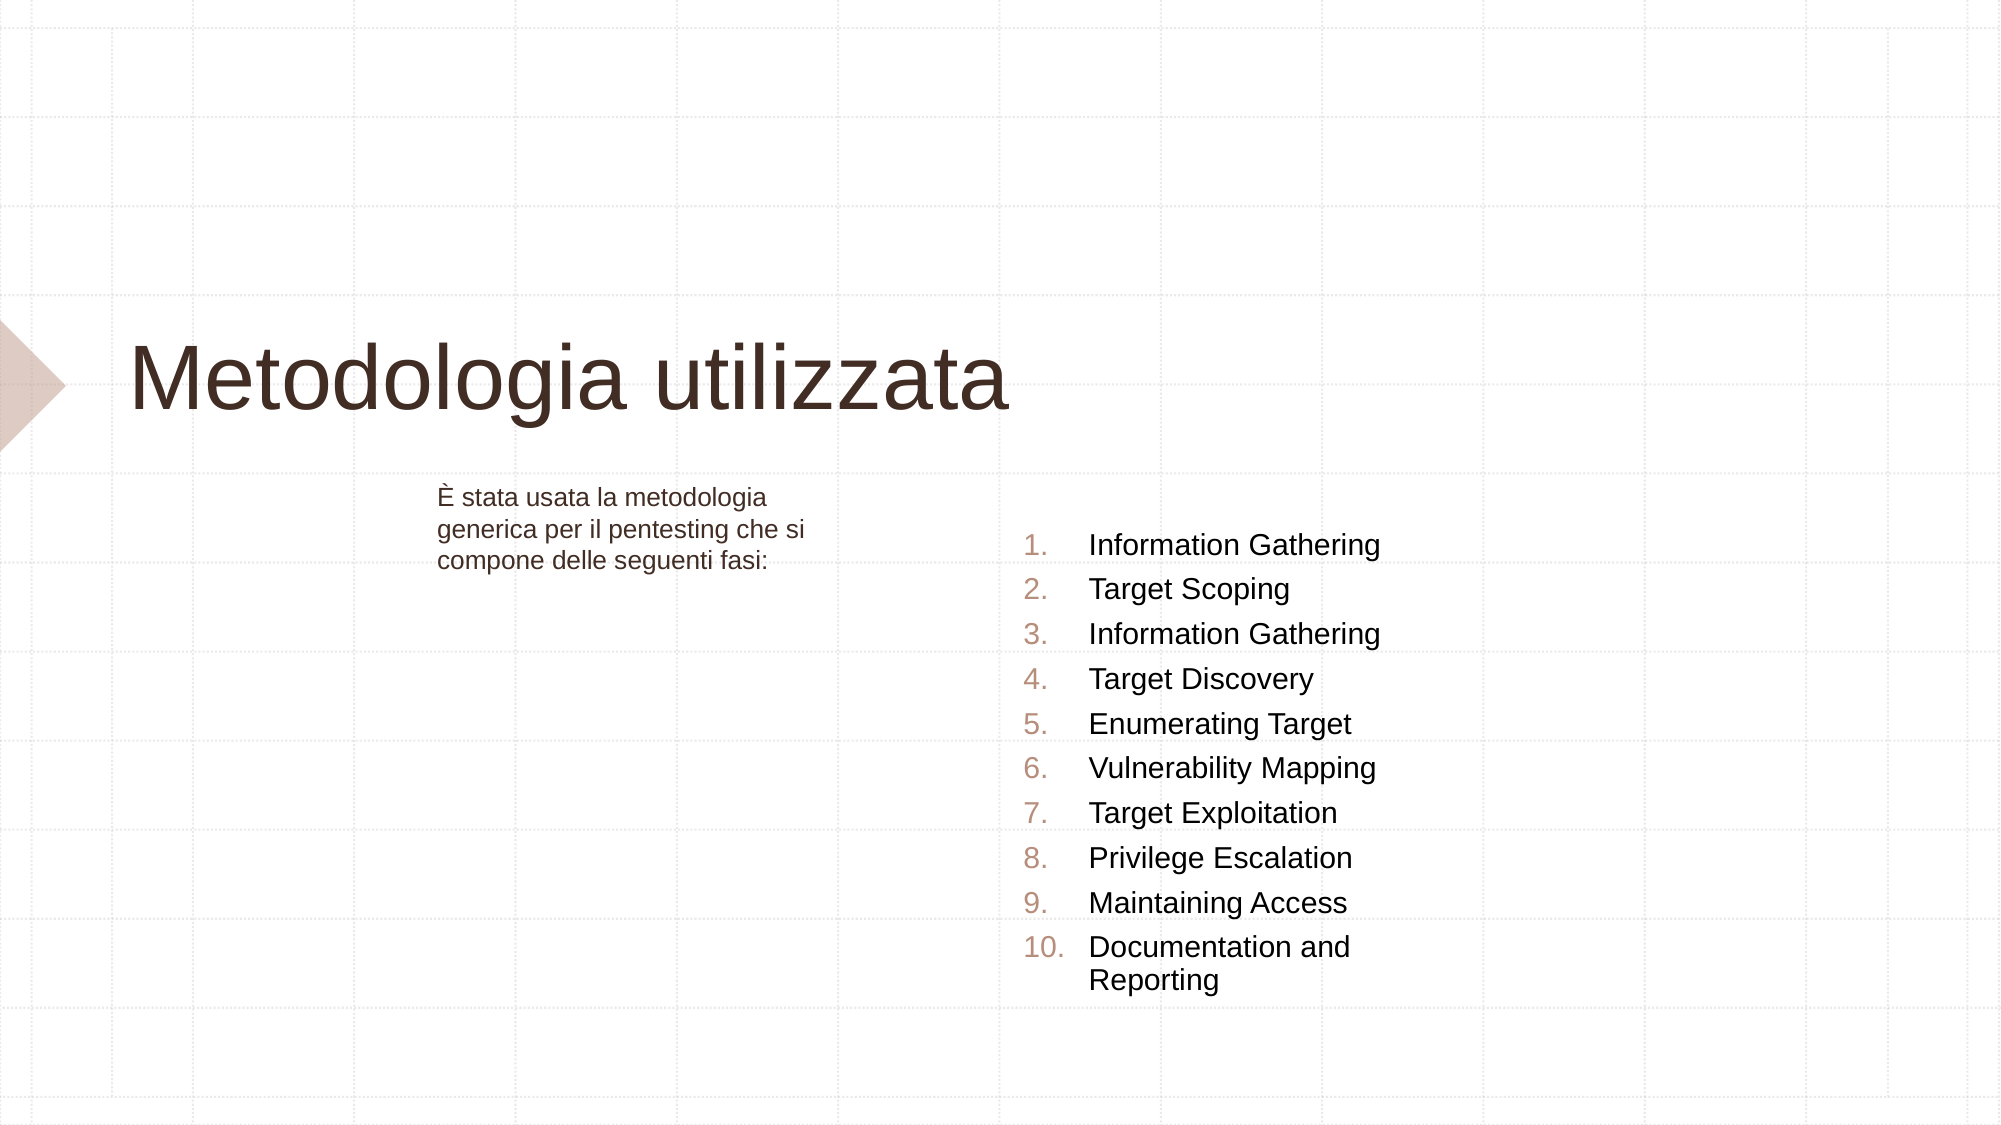

# Metodologia utilizzata

È stata usata la metodologia generica per il pentesting che si compone delle seguenti fasi:

Information Gathering
Target Scoping
Information Gathering
Target Discovery
Enumerating Target
Vulnerability Mapping
Target Exploitation
Privilege Escalation
Maintaining Access
Documentation and Reporting